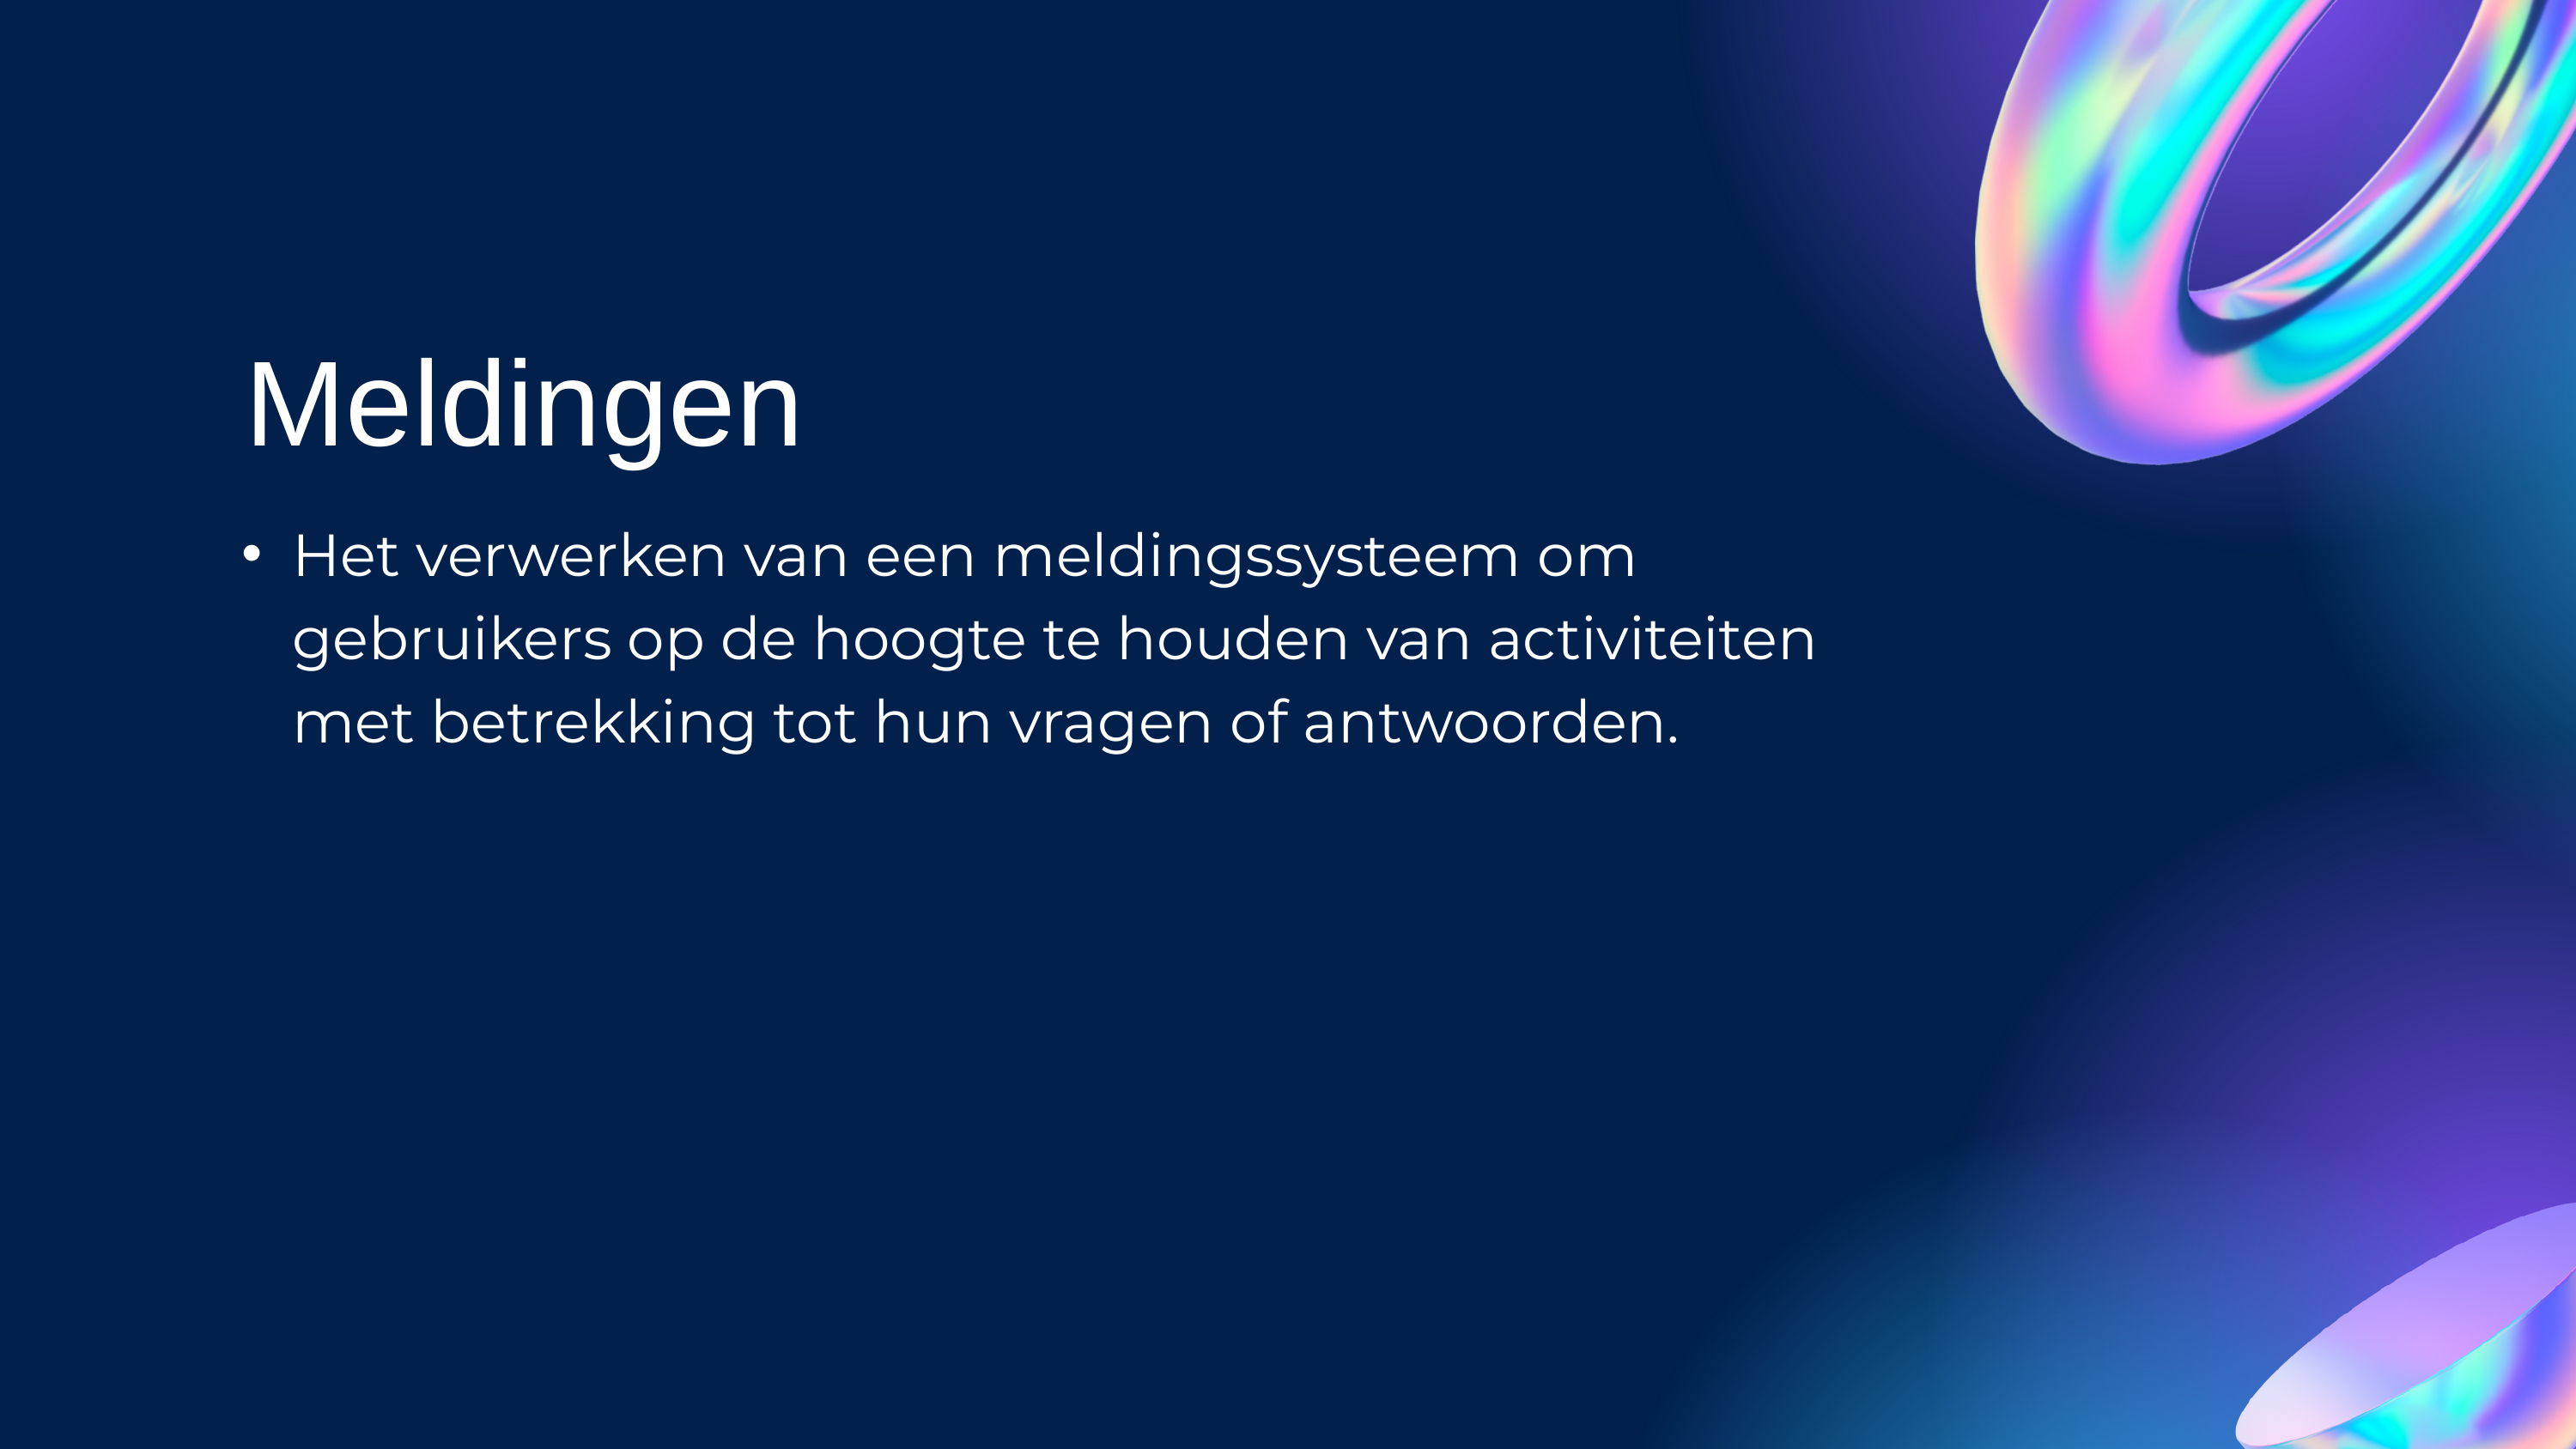

Meldingen
Het verwerken van een meldingssysteem om gebruikers op de hoogte te houden van activiteiten met betrekking tot hun vragen of antwoorden.